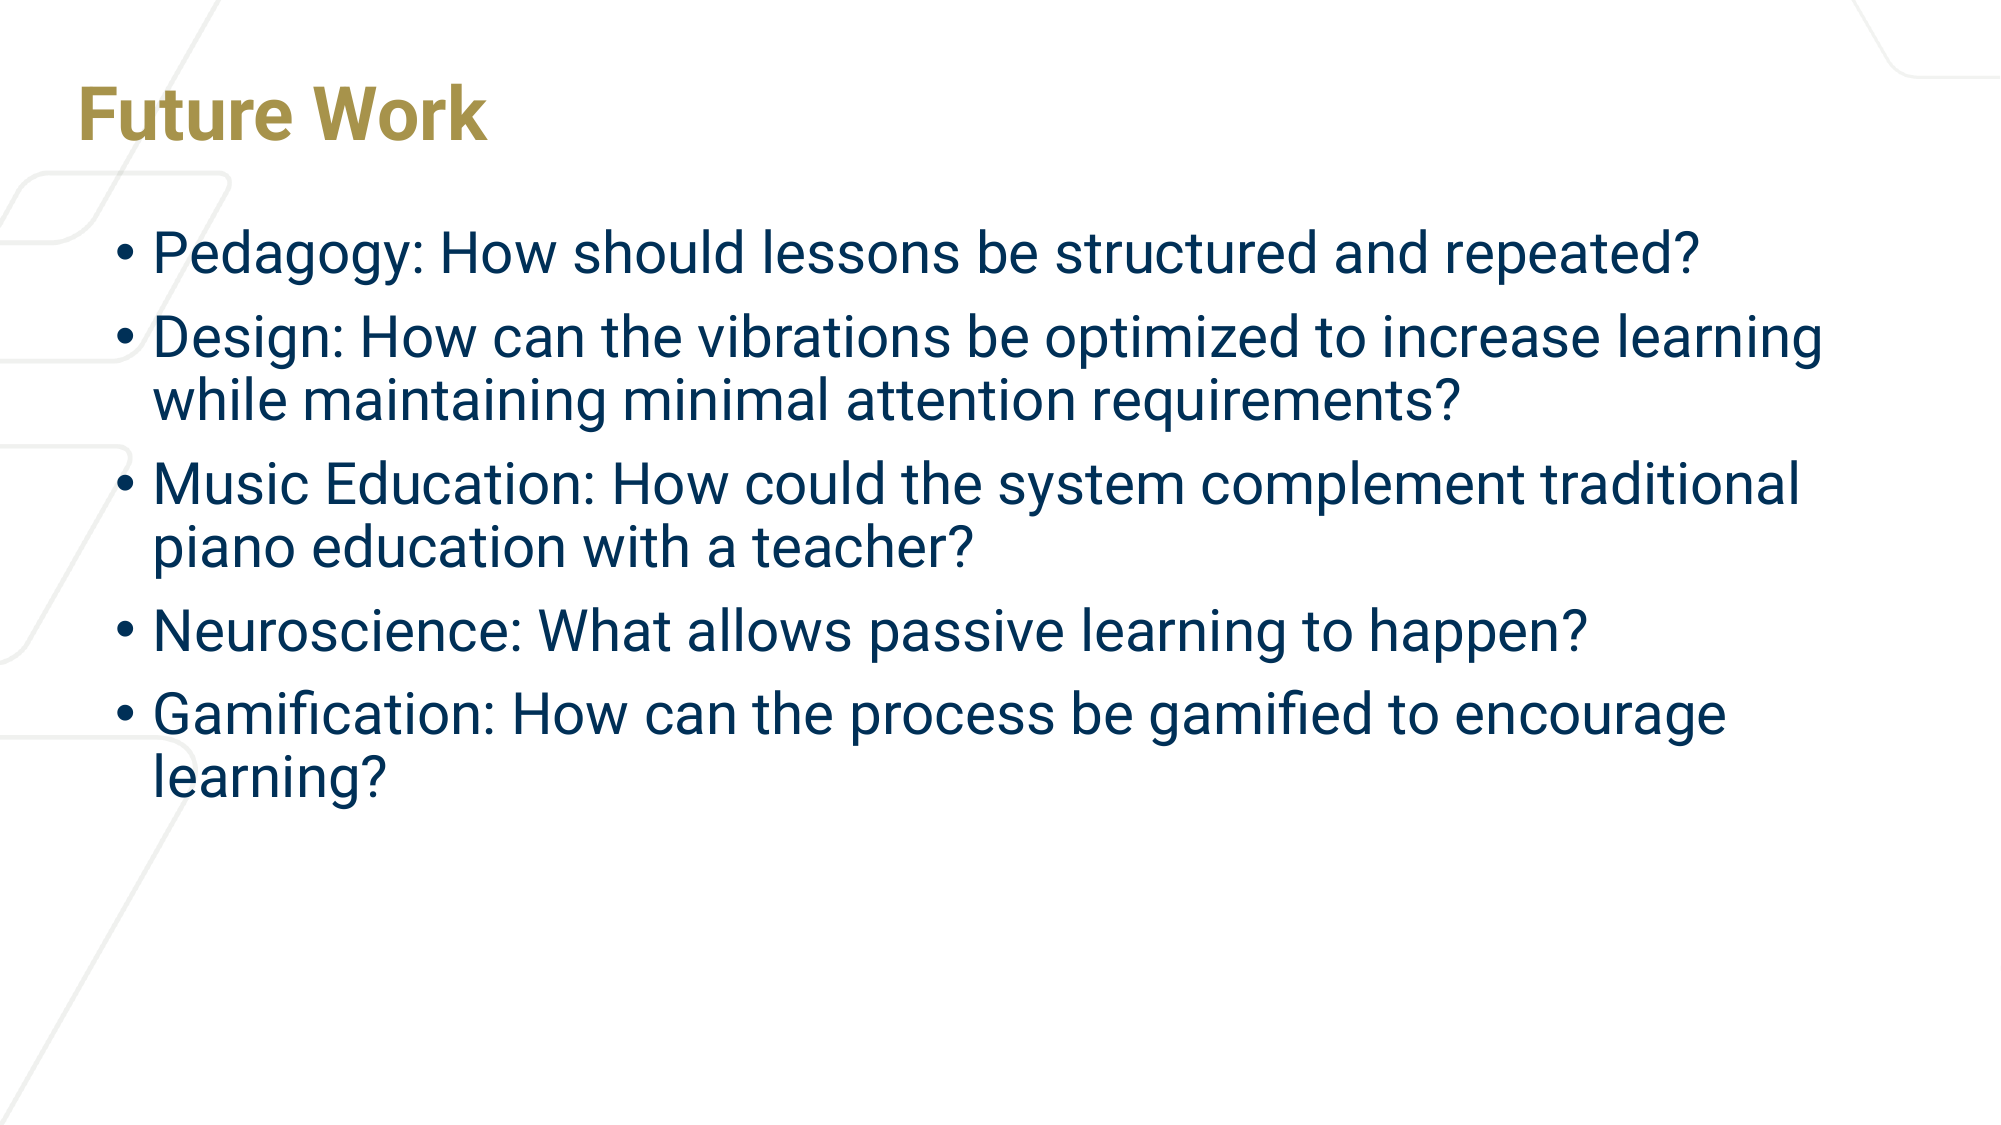

# Future Work
Pedagogy: How should lessons be structured and repeated?
Design: How can the vibrations be optimized to increase learning while maintaining minimal attention requirements?
Music Education: How could the system complement traditional piano education with a teacher?
Neuroscience: What allows passive learning to happen?
Gamification: How can the process be gamified to encourage learning?